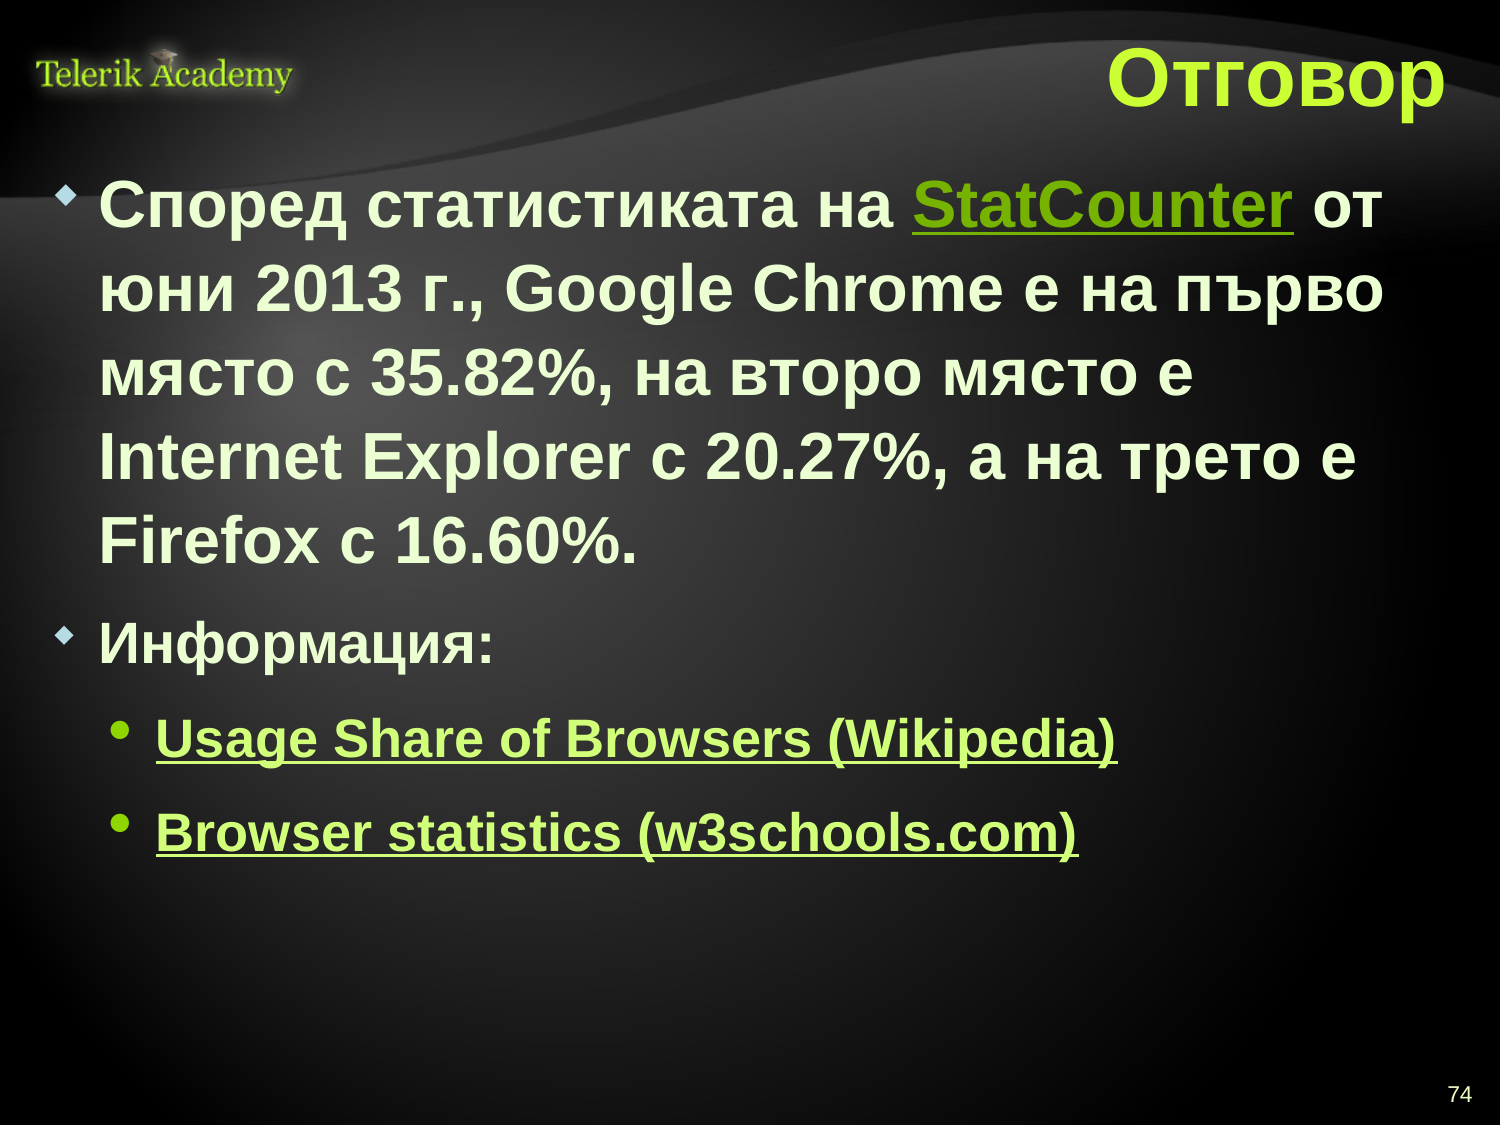

# Отговор
Според статистиката на StatCounter от юни 2013 г., Google Chrome е на първо място с 35.82%, на второ място е Internet Explorer с 20.27%, а на трето е Firefox с 16.60%.
Информация:
Usage Share of Browsers (Wikipedia)
Browser statistics (w3schools.com)

74